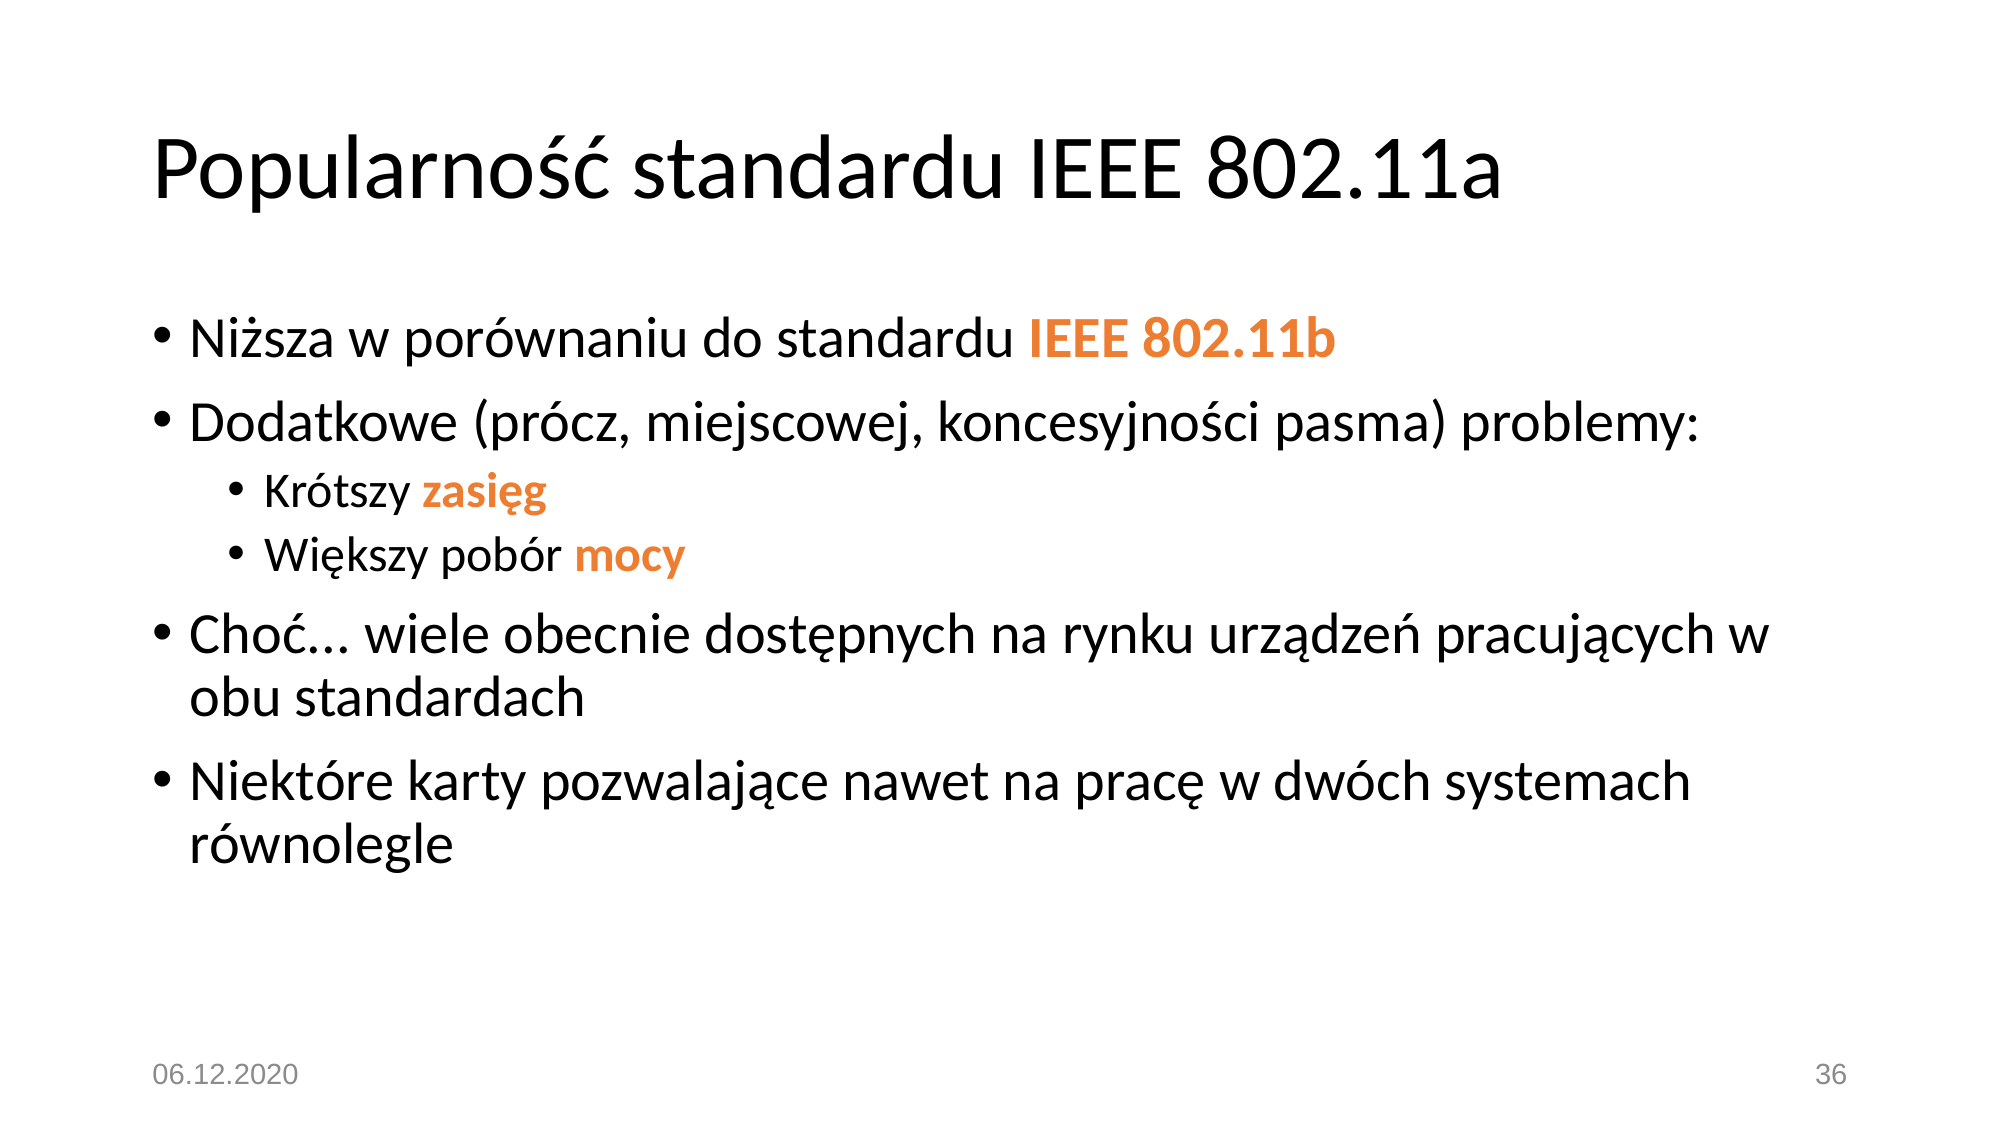

# Popularność standardu IEEE 802.11a
Niższa w porównaniu do standardu IEEE 802.11b
Dodatkowe (prócz, miejscowej, koncesyjności pasma) problemy:
Krótszy zasięg
Większy pobór mocy
Choć... wiele obecnie dostępnych na rynku urządzeń pracujących w obu standardach
Niektóre karty pozwalające nawet na pracę w dwóch systemach równolegle
06.12.2020
36